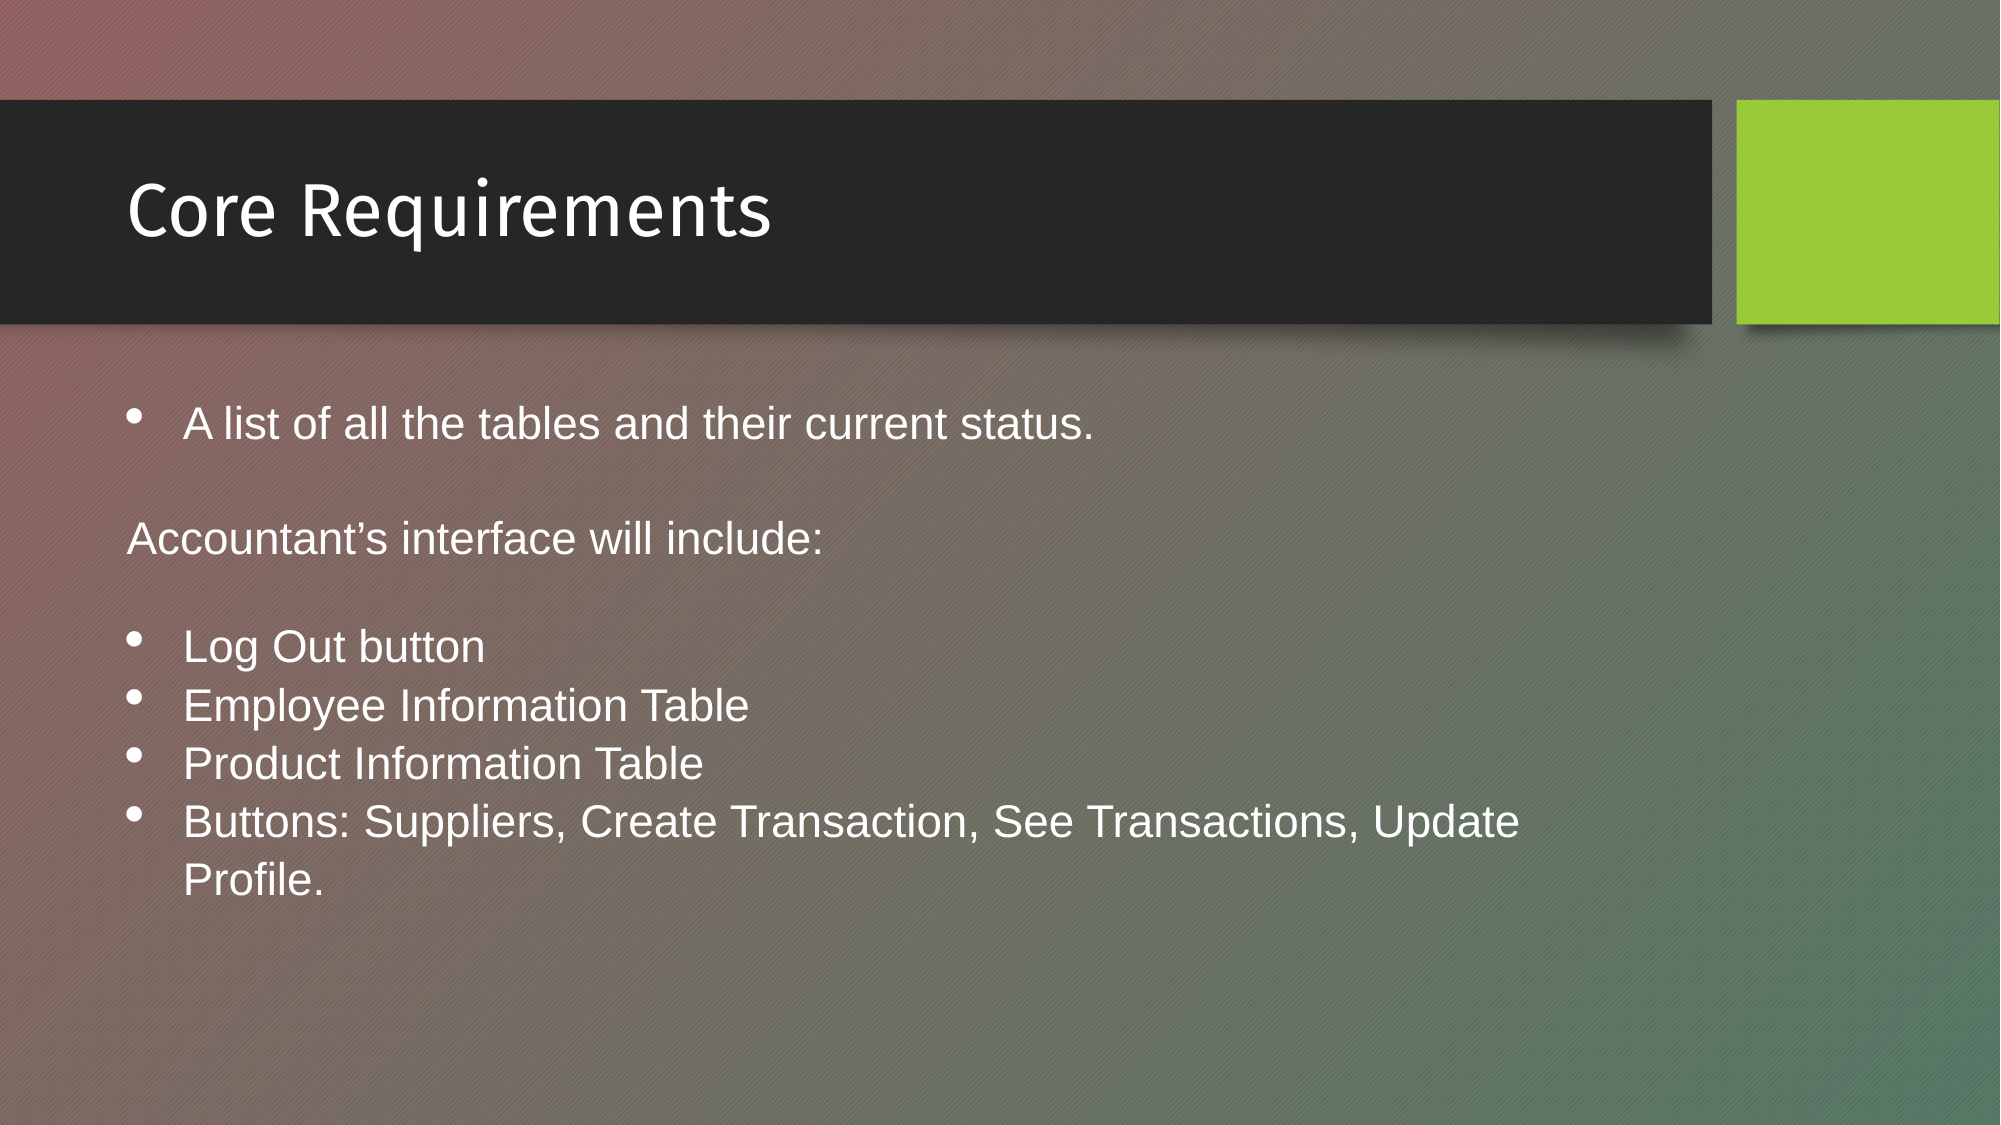

# Core Requirements
A list of all the tables and their current status.

Accountant’s interface will include:

Log Out button
Employee Information Table
Product Information Table
Buttons: Suppliers, Create Transaction, See Transactions, Update Profile.